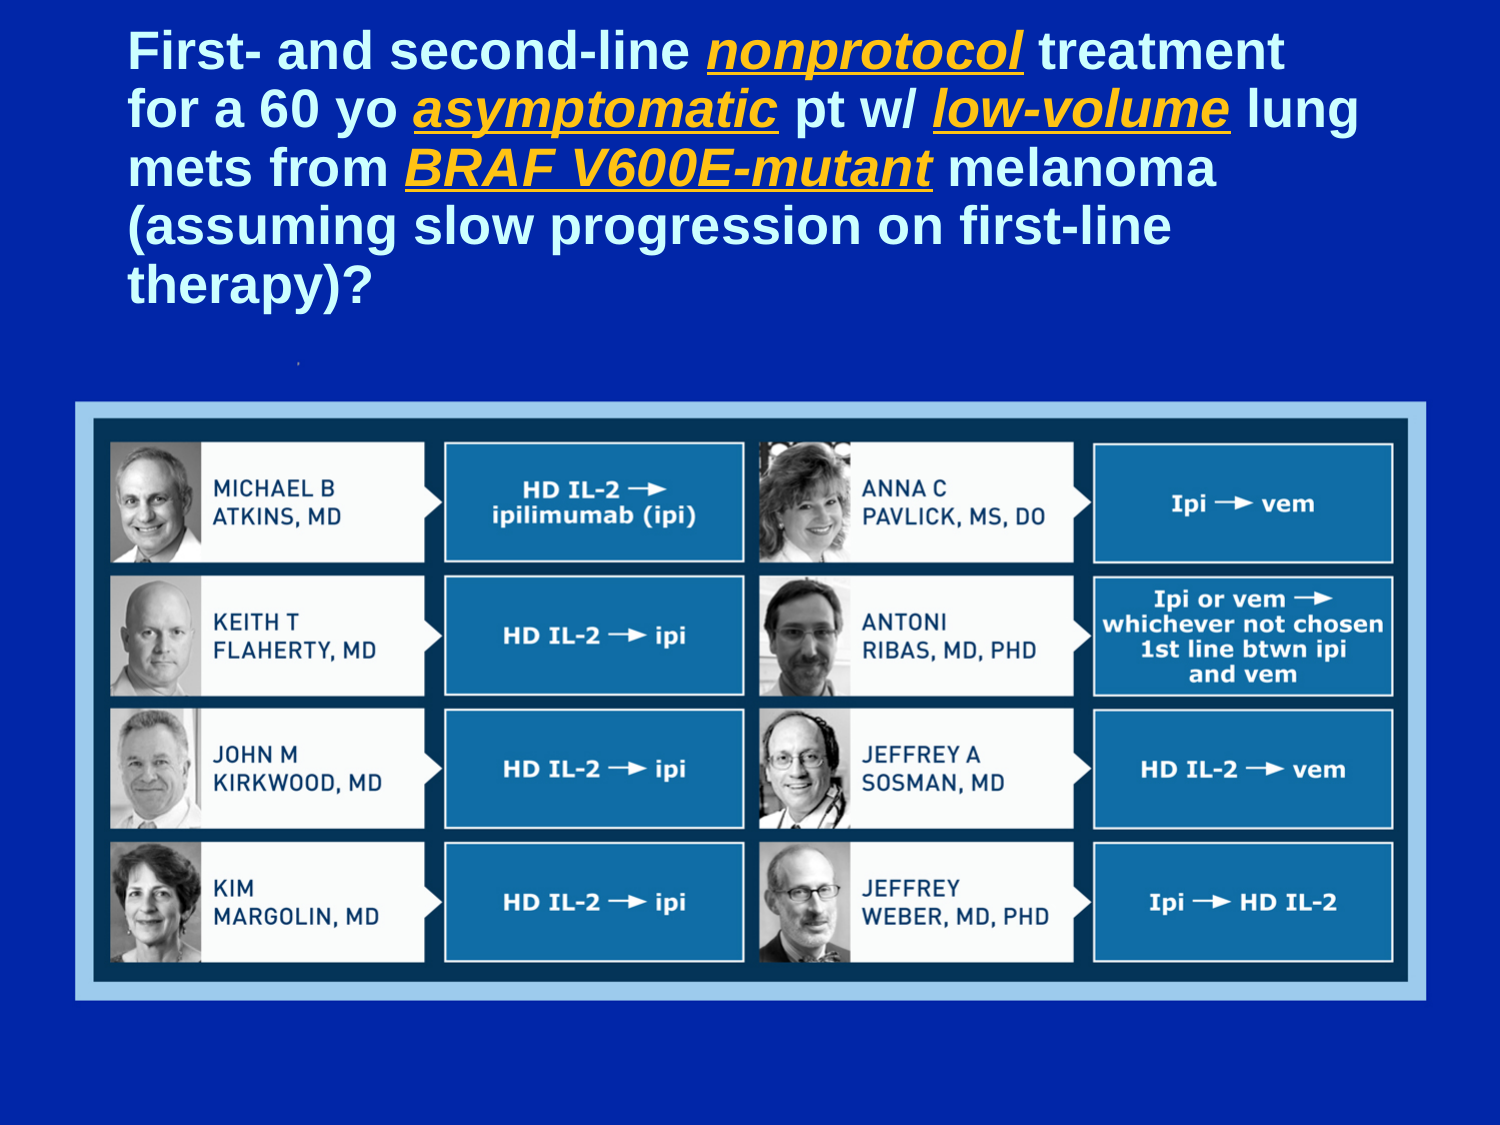

# First- and second-line nonprotocol treatment for a 60 yo asymptomatic pt w/ low-volume lung mets from BRAF V600E-mutant melanoma (assuming slow progression on first-line therapy)?